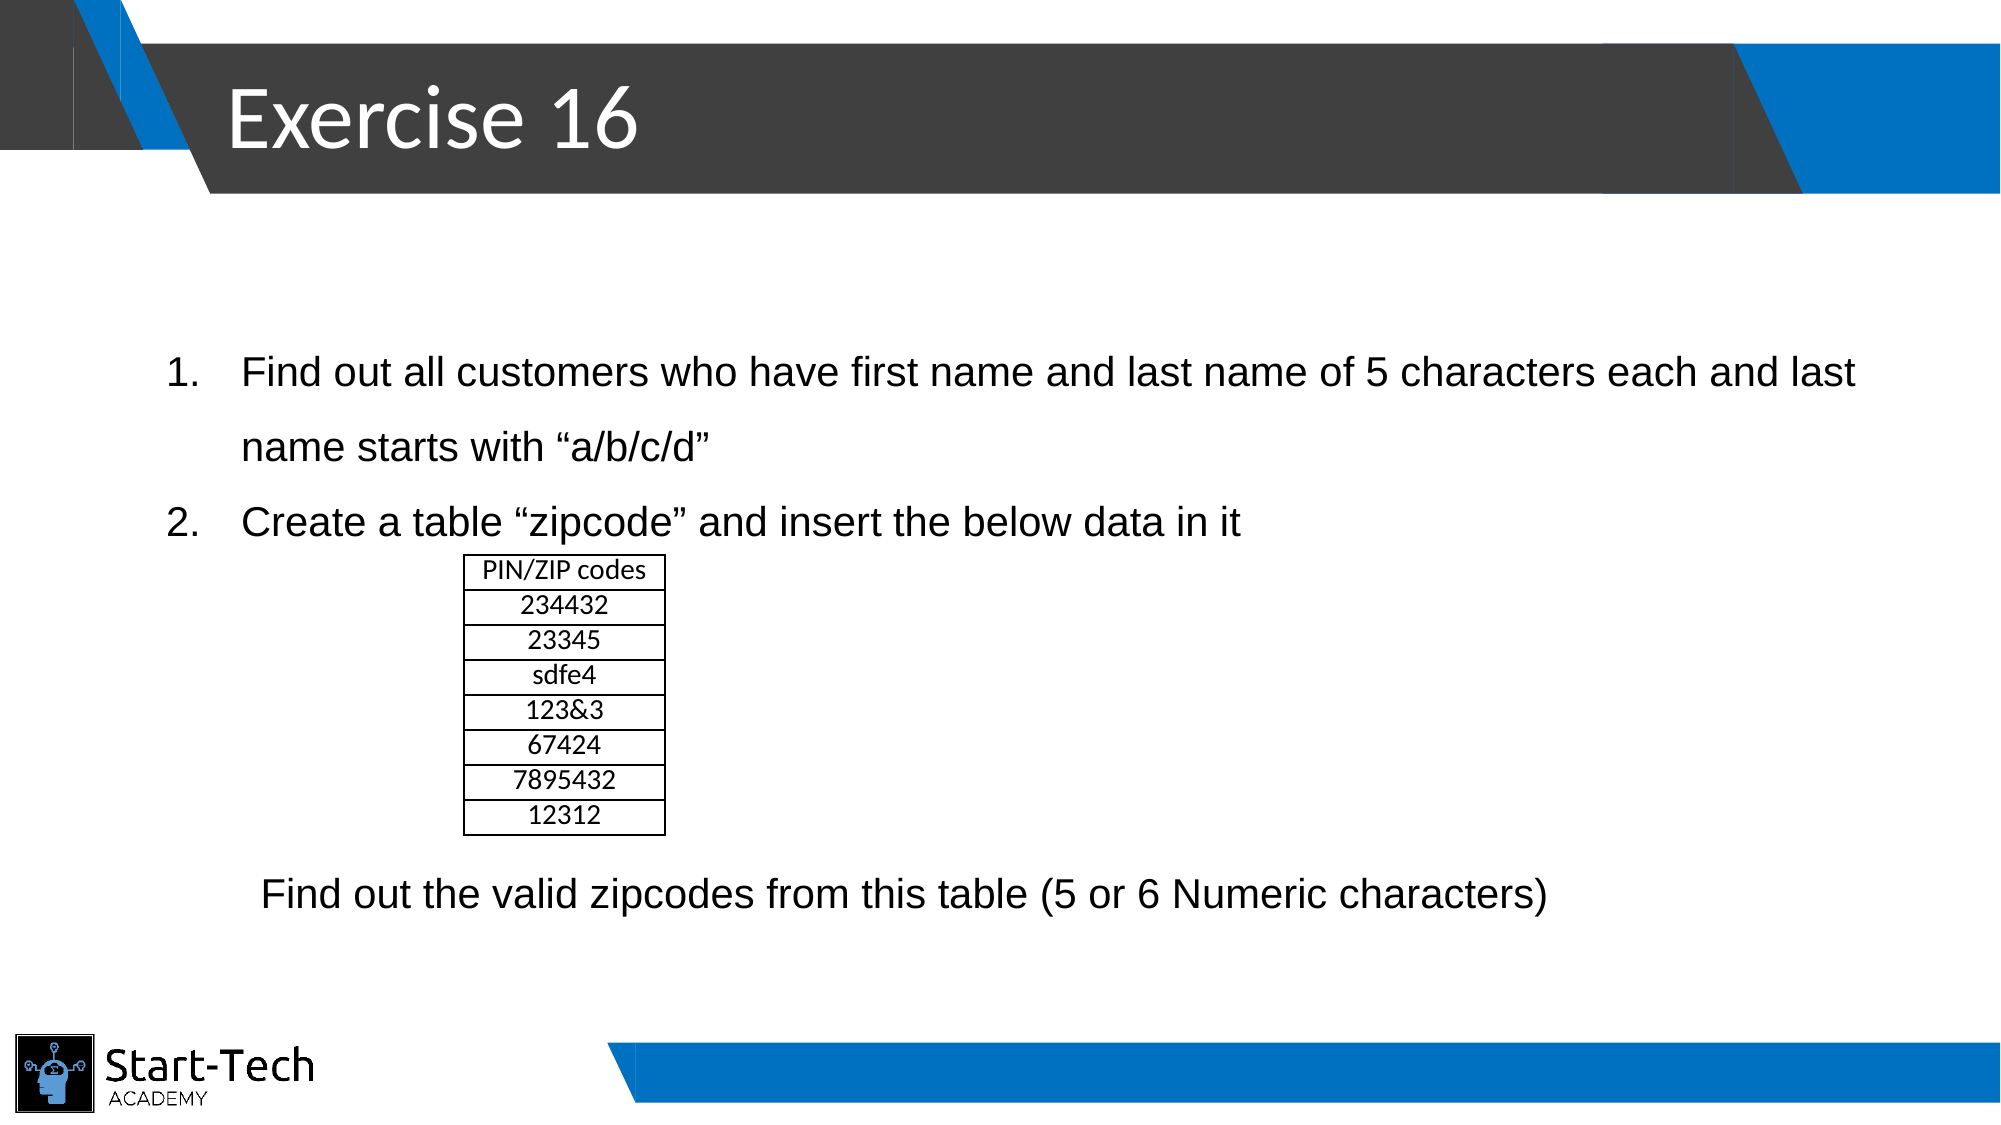

# Exercise 16
Find out all customers who have first name and last name of 5 characters each and last name starts with “a/b/c/d”
Create a table “zipcode” and insert the below data in it
| PIN/ZIP codes |
| --- |
| 234432 |
| 23345 |
| sdfe4 |
| 123&3 |
| 67424 |
| 7895432 |
| 12312 |
Find out the valid zipcodes from this table (5 or 6 Numeric characters)